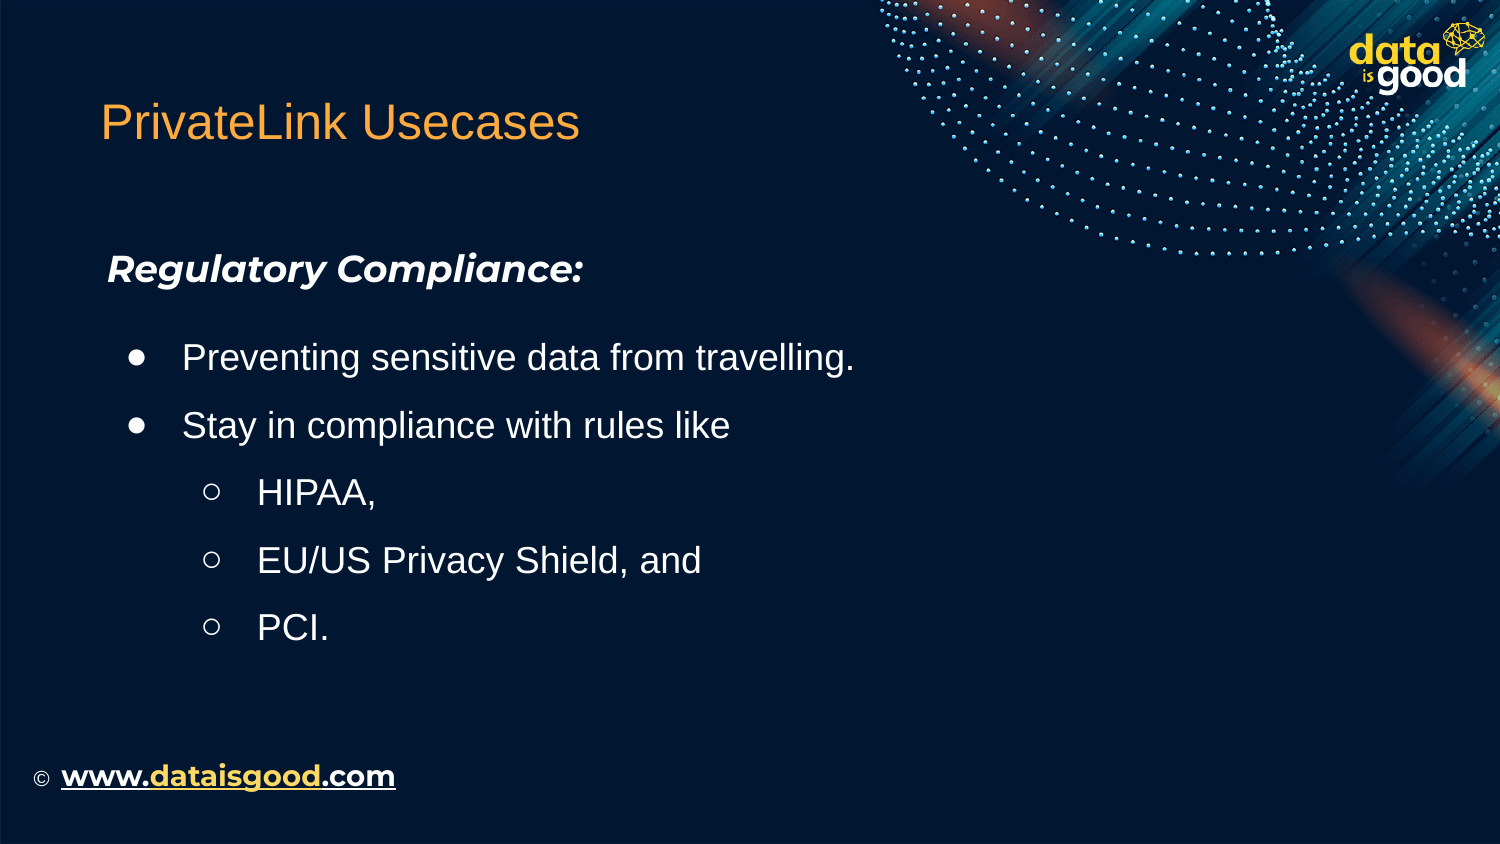

# PrivateLink Usecases

Regulatory Compliance:
Preventing sensitive data from travelling.
Stay in compliance with rules like
HIPAA,
EU/US Privacy Shield, and
PCI.